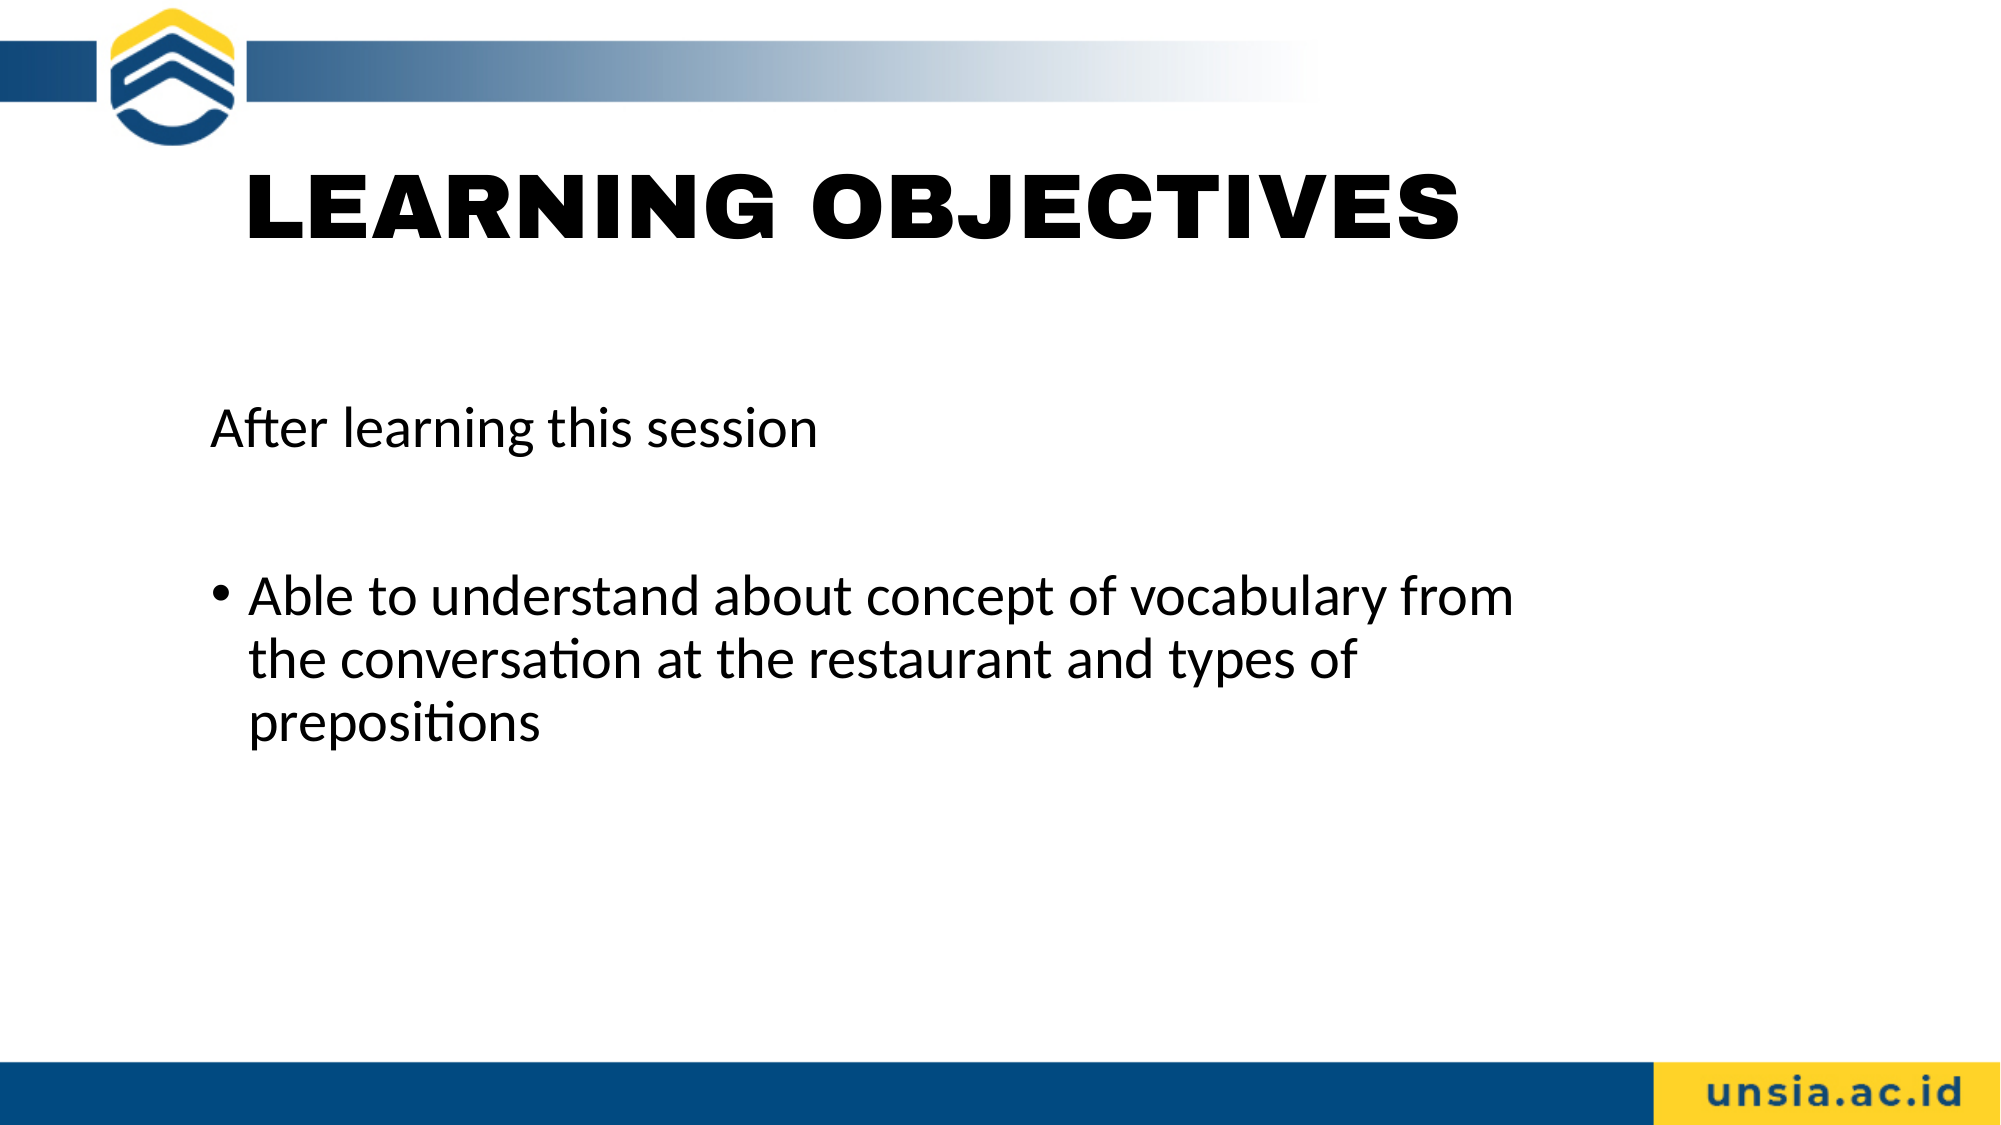

# LEARNING OBJECTIVES
After learning this session

Able to understand about concept of vocabulary from the conversation at the restaurant and types of prepositions